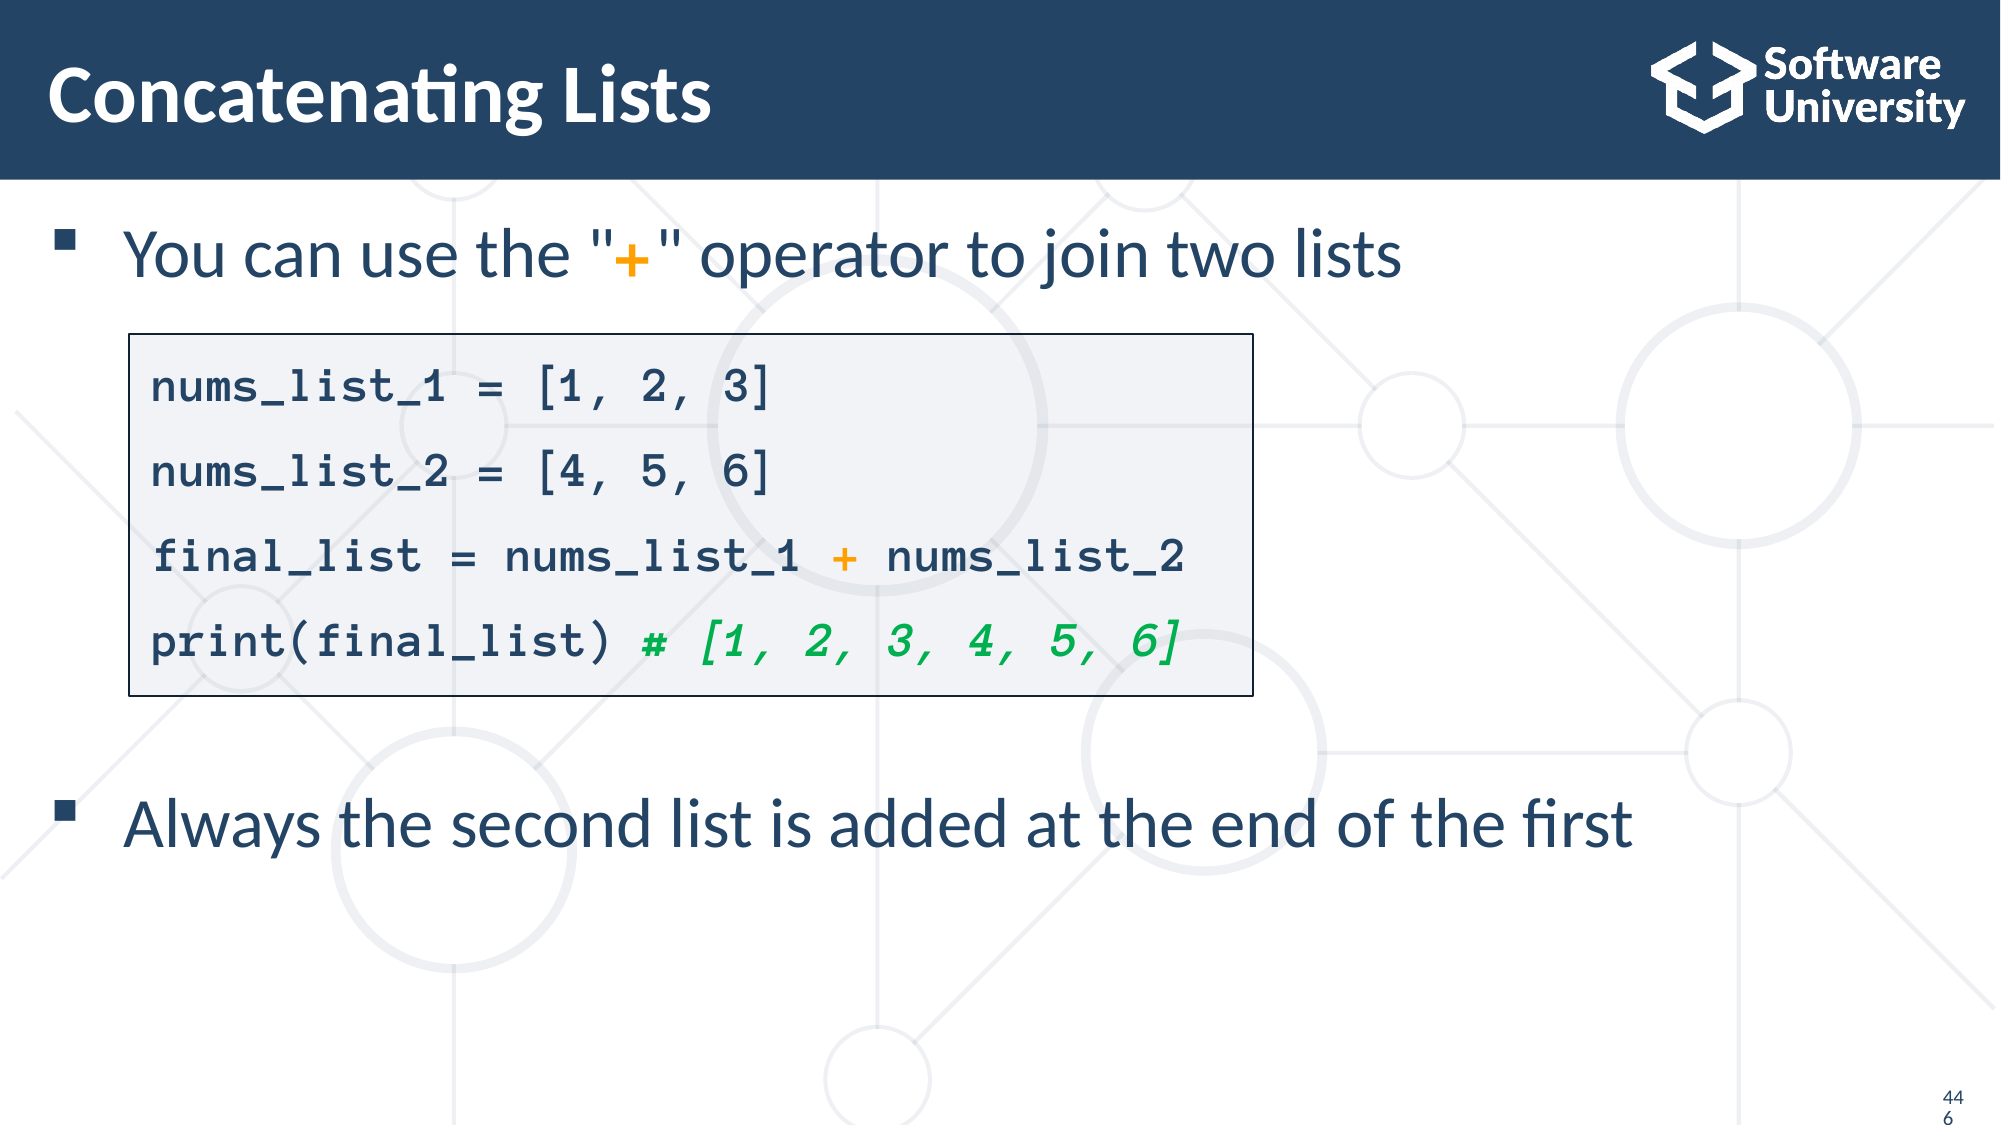

# Concatenating Lists
You can use the "+" operator to join two lists

Always the second list is added at the end of the first
nums_list_1 = [1, 2, 3]
nums_list_2 = [4, 5, 6]
final_list = nums_list_1 + nums_list_2
print(final_list) # [1, 2, 3, 4, 5, 6]
446